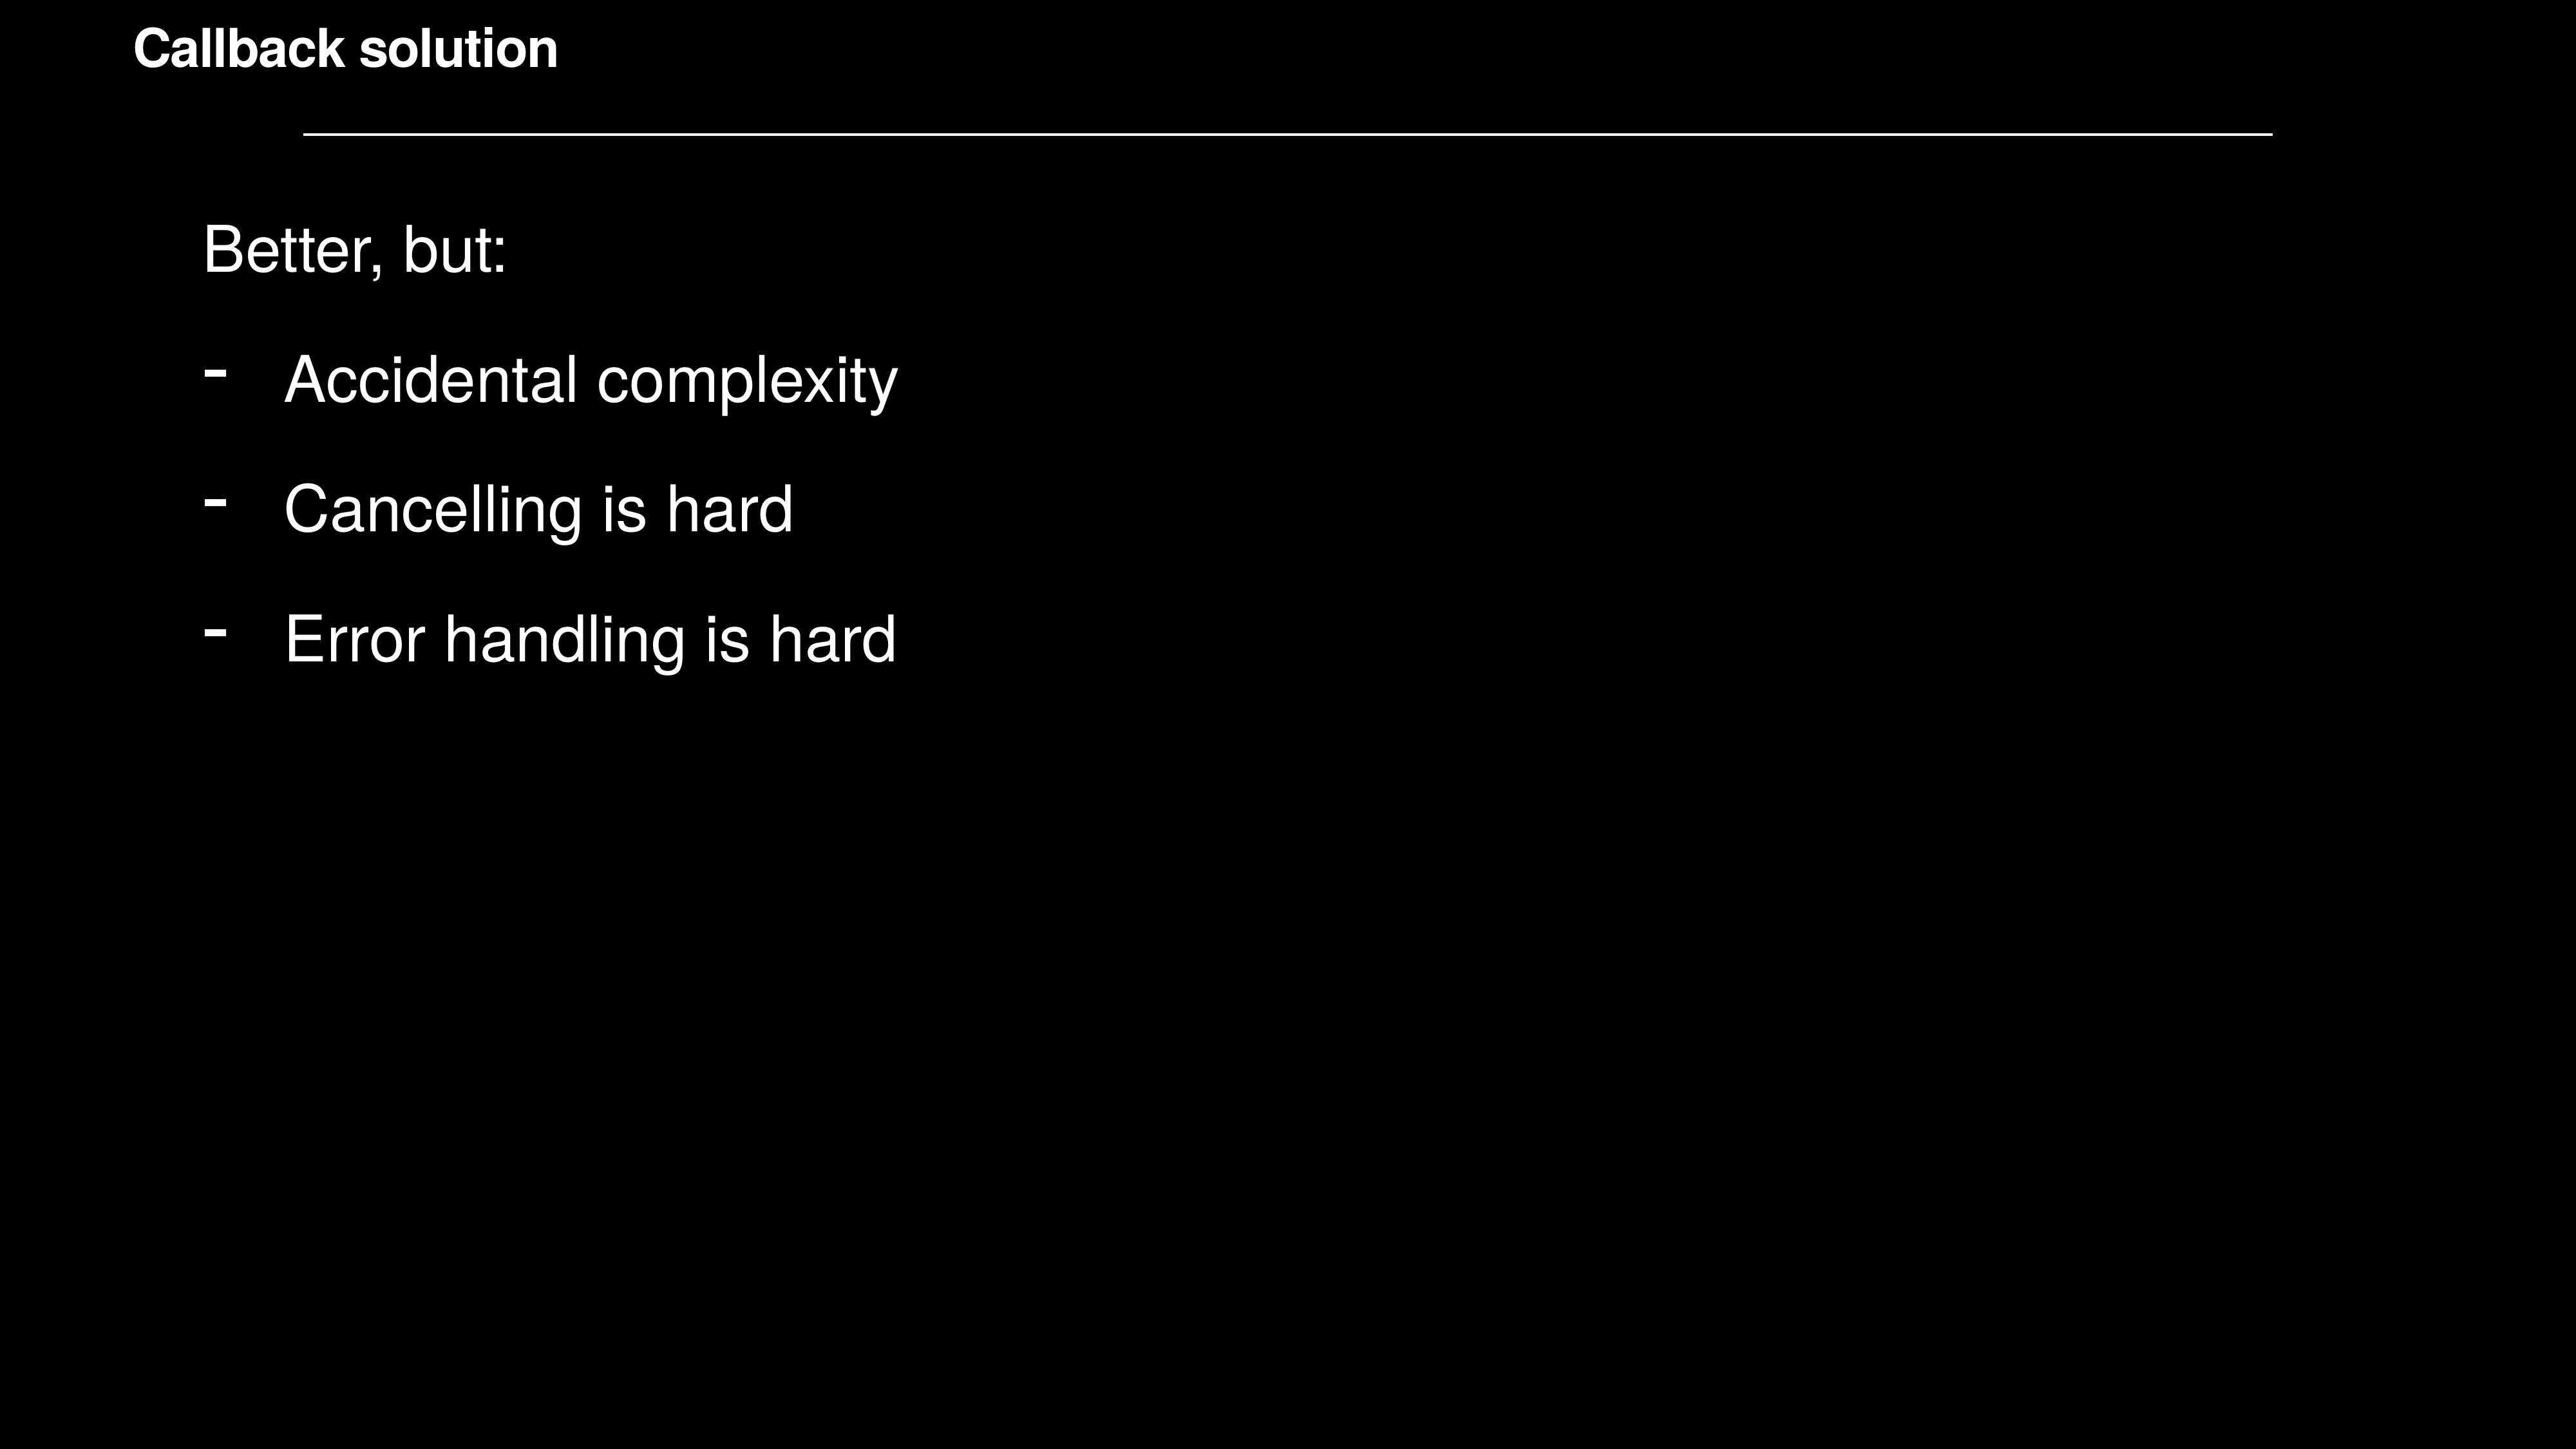

Callback solution

Better, but:
Accidental complexity
Cancelling is hard
Error handling is hard